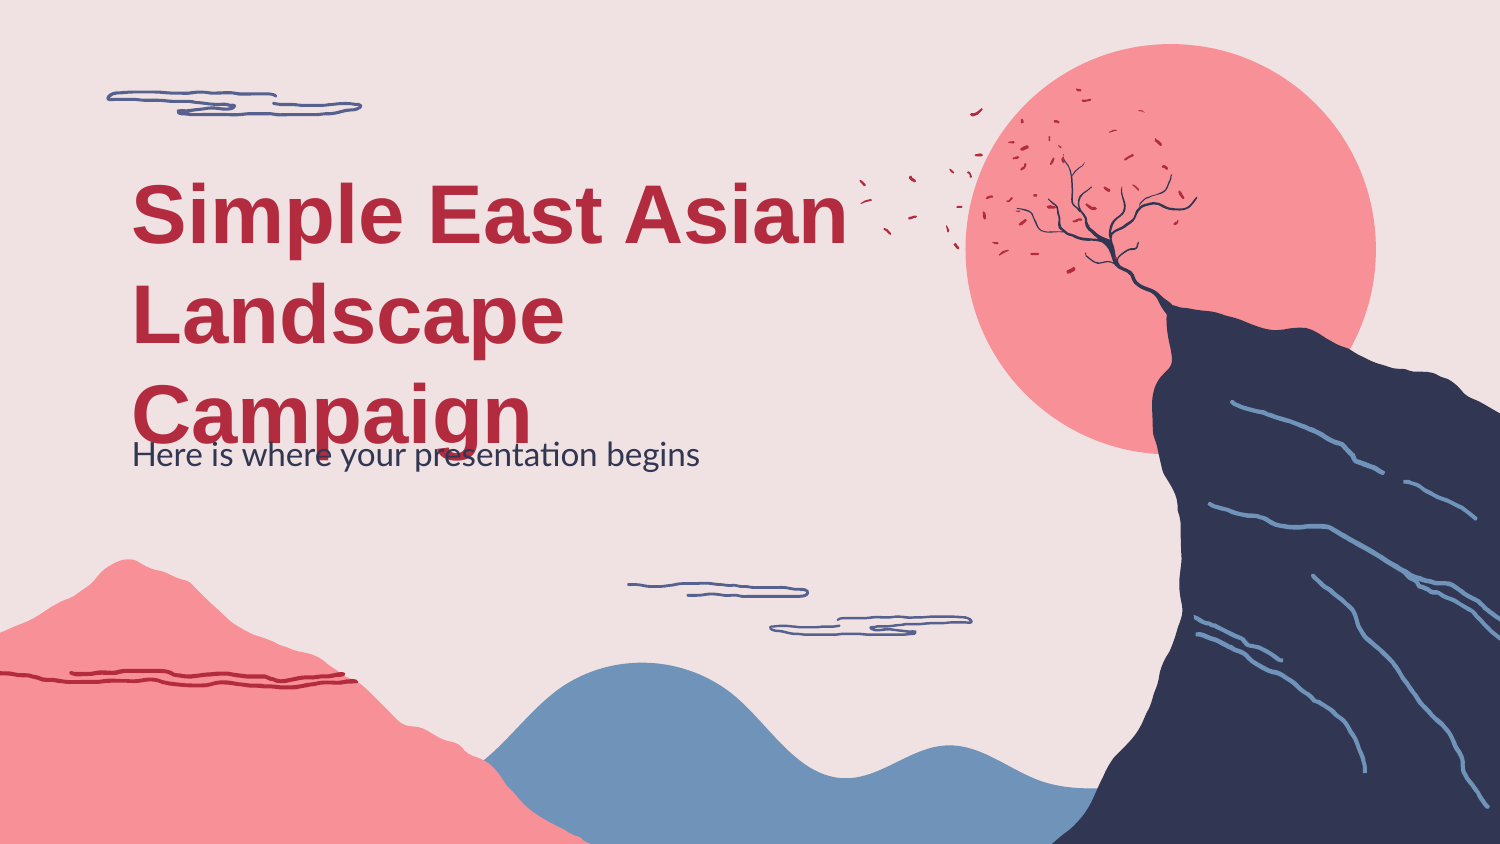

# Simple East Asian Landscape Campaign
Here is where your presentation begins